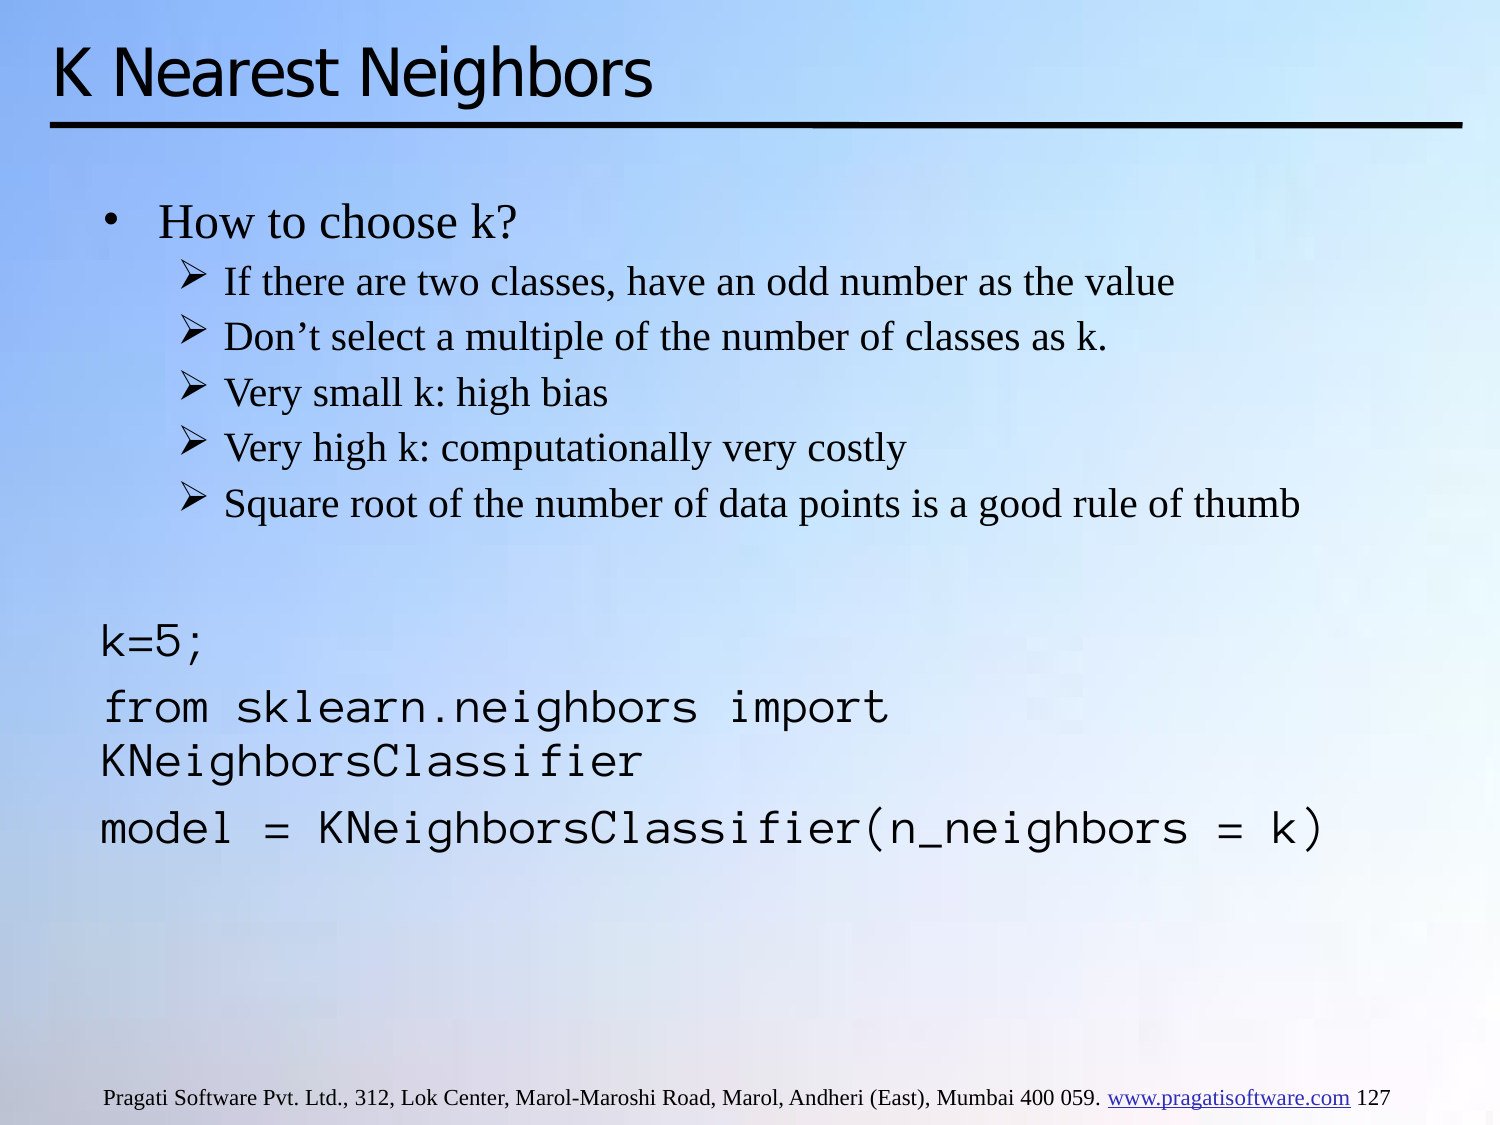

# K Nearest Neighbors
How to choose k?
If there are two classes, have an odd number as the value
Don’t select a multiple of the number of classes as k.
Very small k: high bias
Very high k: computationally very costly
Square root of the number of data points is a good rule of thumb

k=5;
from sklearn.neighbors import KNeighborsClassifier
model = KNeighborsClassifier(n_neighbors = k)